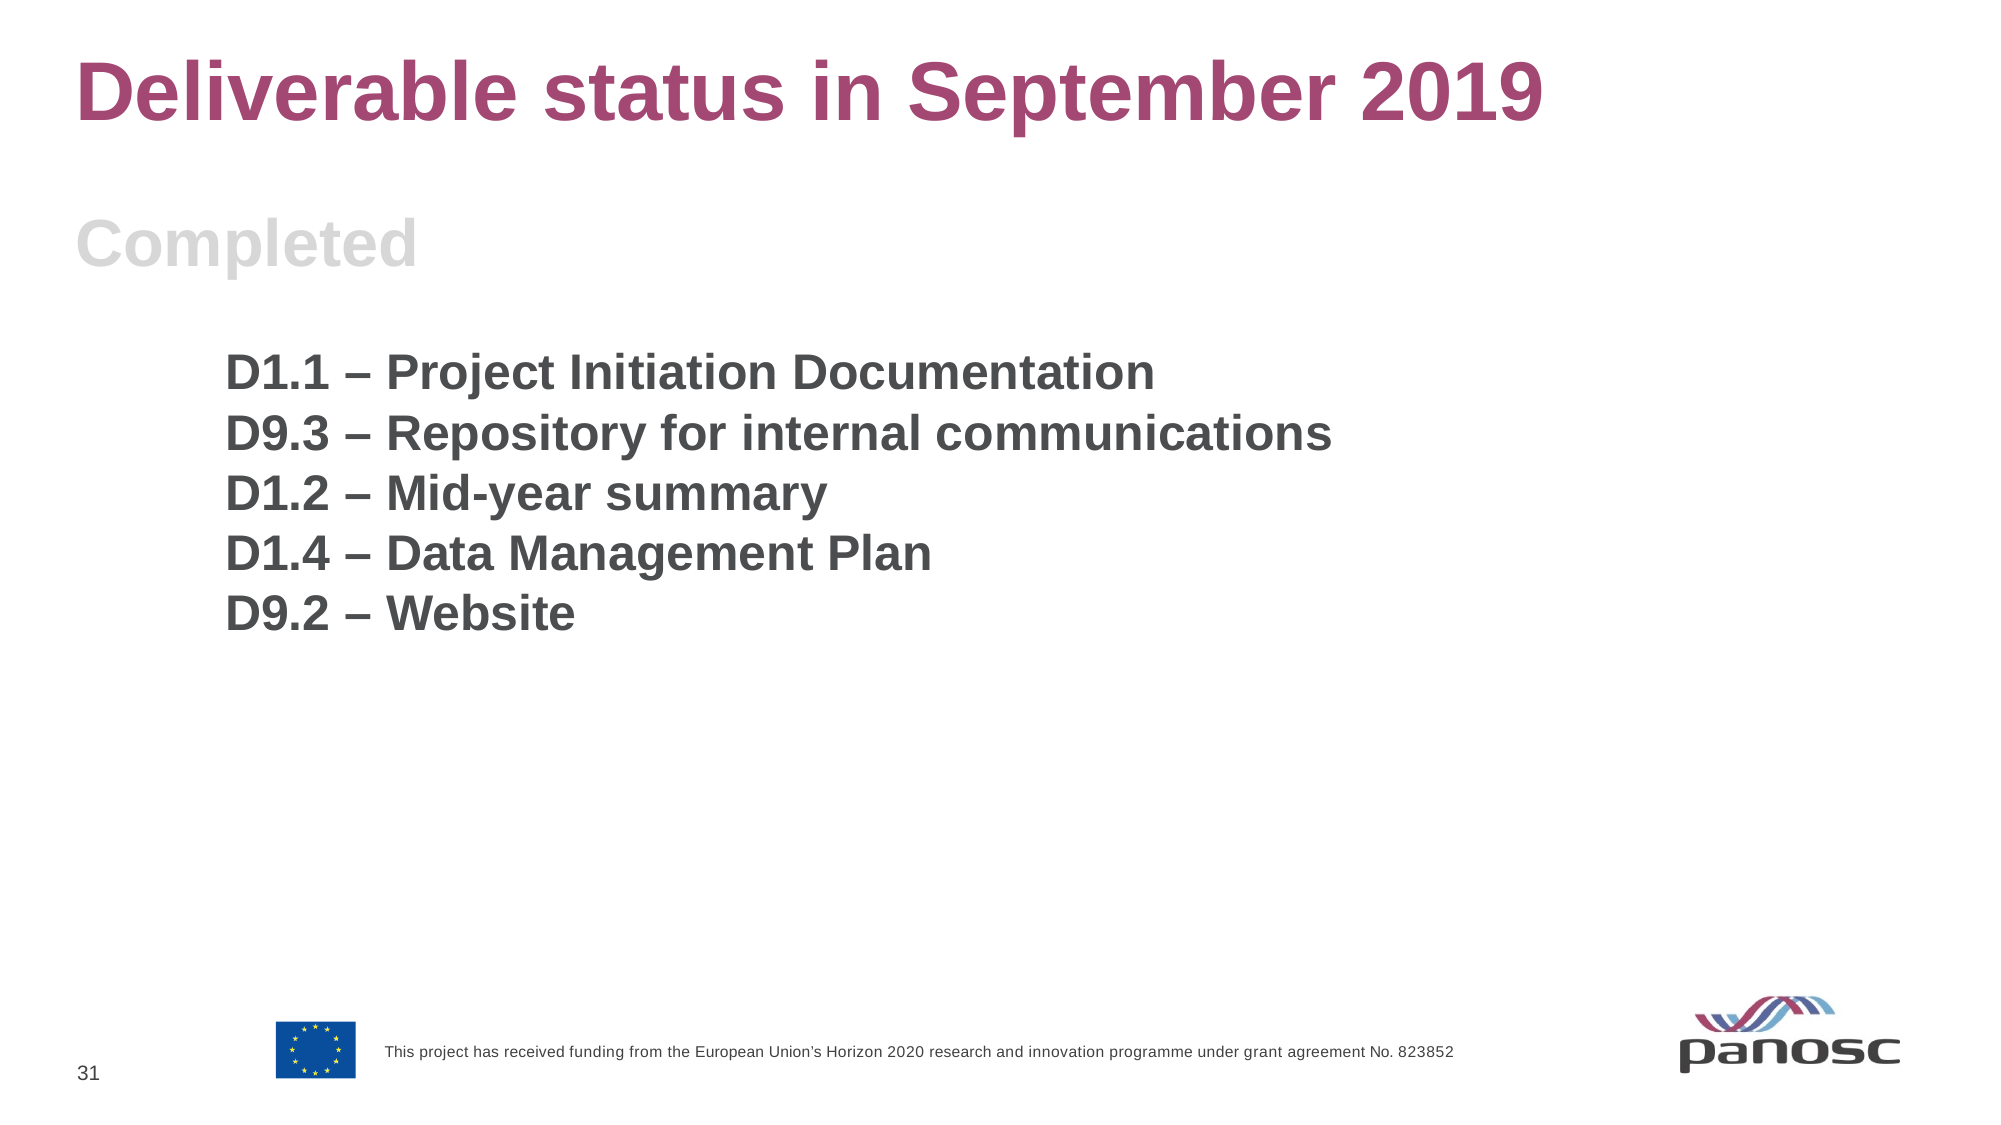

Deliverable status in September 2019
Completed

	D1.1 – Project Initiation Documentation
	D9.3 – Repository for internal communications
	D1.2 – Mid-year summary
	D1.4 – Data Management Plan
	D9.2 – Website

This project has received funding from the European Union’s Horizon 2020 research and innovation programme under grant agreement No. 823852